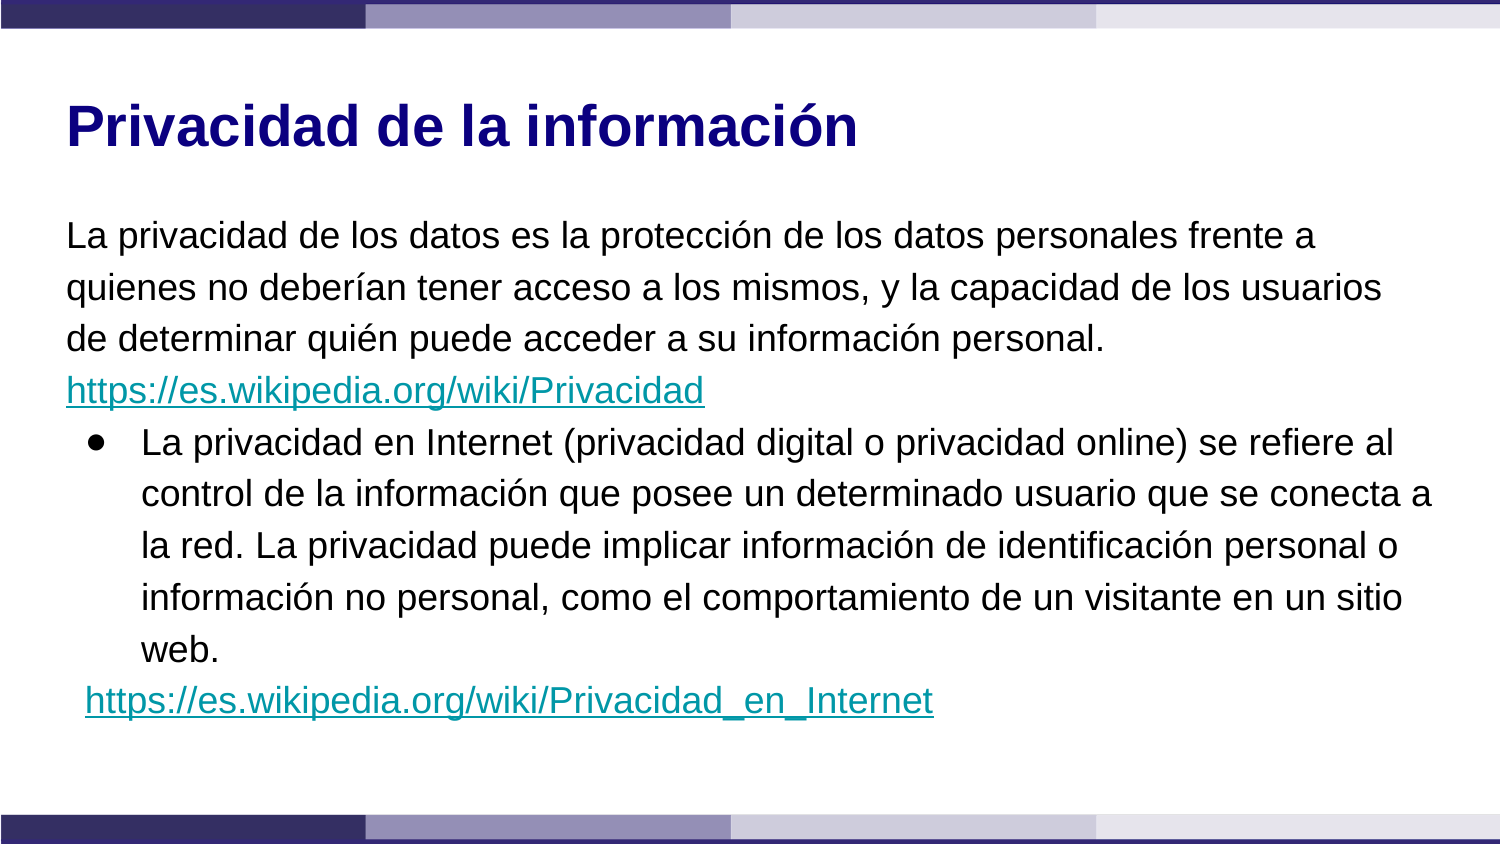

# Privacidad de la información
La privacidad de los datos es la protección de los datos personales frente a quienes no deberían tener acceso a los mismos, y la capacidad de los usuarios de determinar quién puede acceder a su información personal.
https://es.wikipedia.org/wiki/Privacidad
La privacidad en Internet (privacidad digital o privacidad online) se refiere al control de la información que posee un determinado usuario que se conecta a la red. La privacidad puede implicar información de identificación personal o información no personal, como el comportamiento de un visitante en un sitio web.
https://es.wikipedia.org/wiki/Privacidad_en_Internet